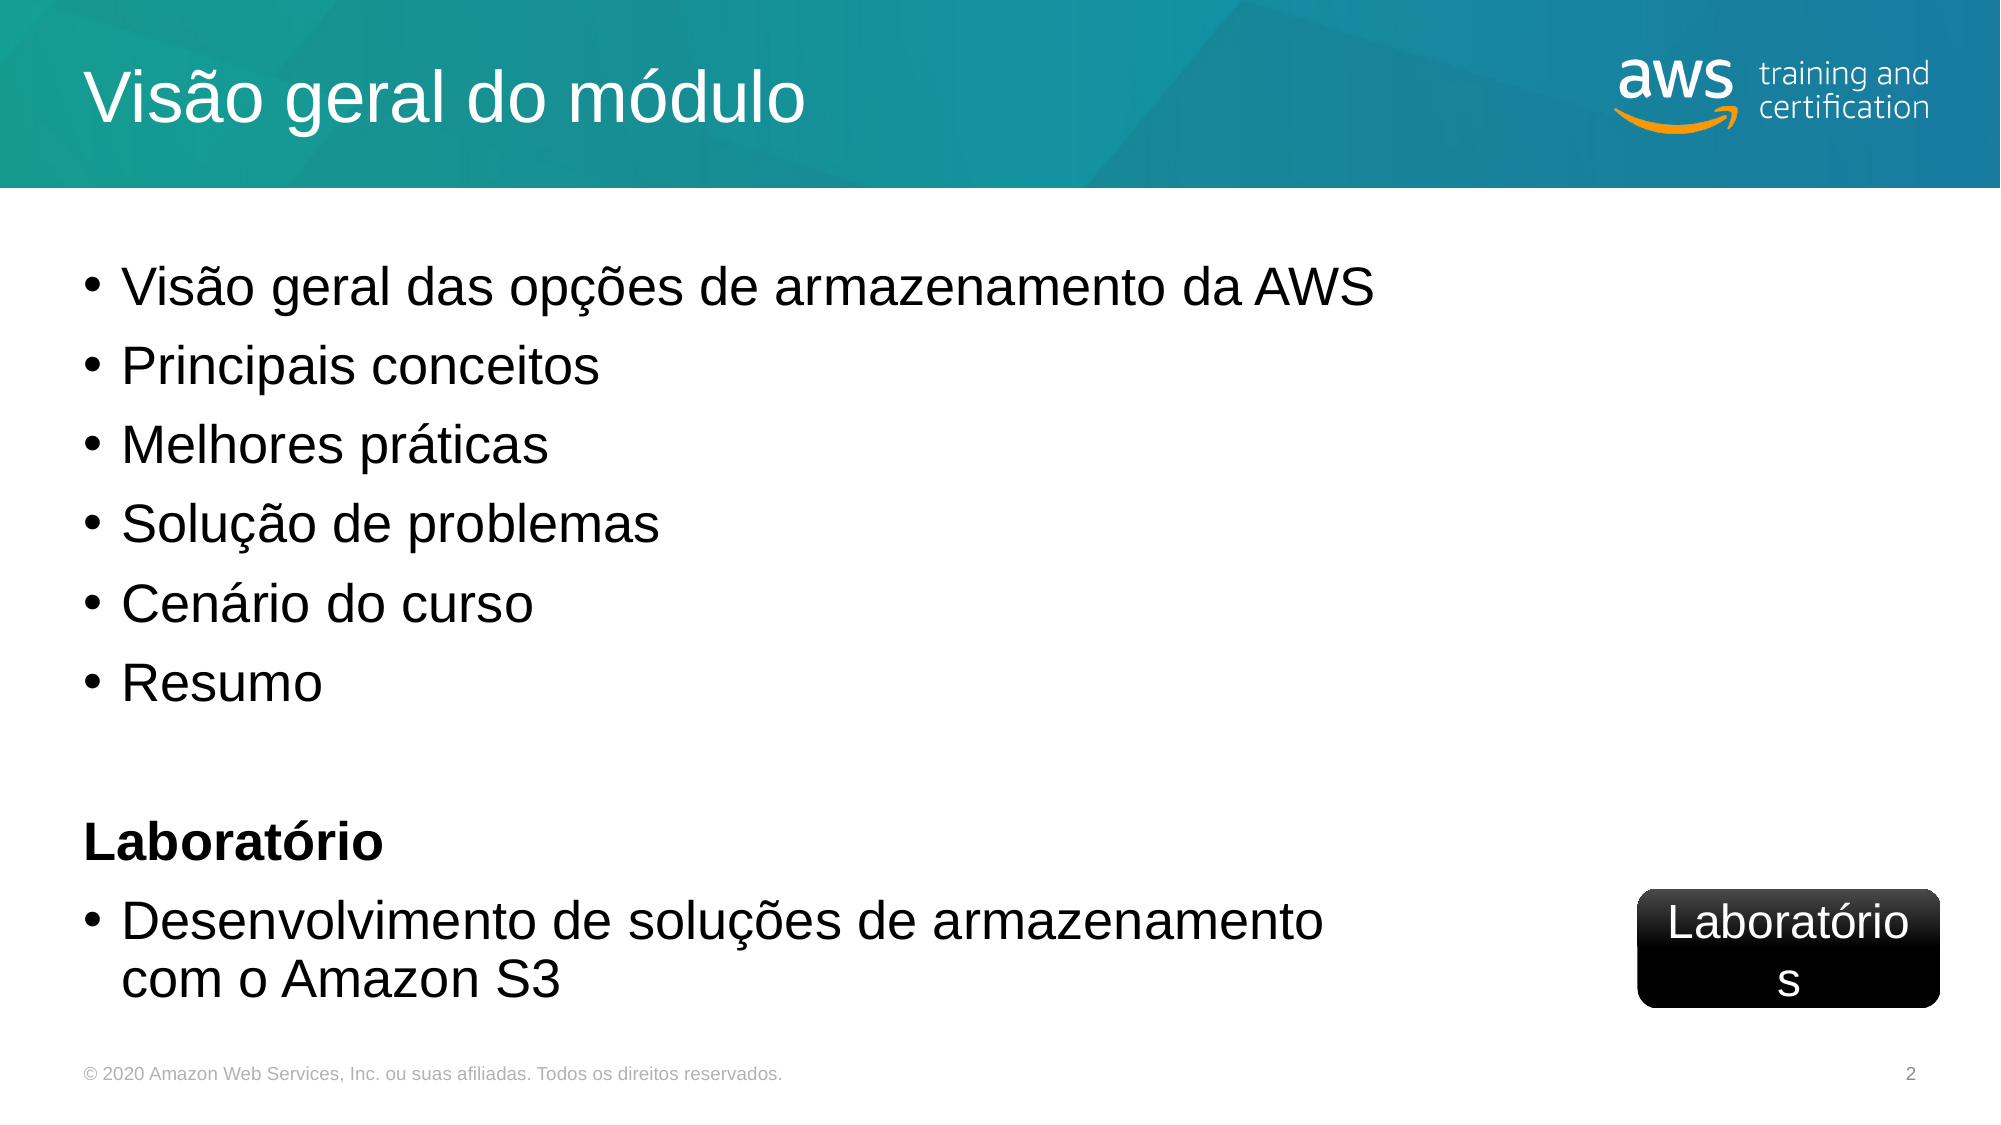

# Visão geral do módulo
Visão geral das opções de armazenamento da AWS
Principais conceitos
Melhores práticas
Solução de problemas
Cenário do curso
Resumo

Laboratório
Desenvolvimento de soluções de armazenamento
com o Amazon S3

Laboratórios
© 2020 Amazon Web Services, Inc. ou suas afiliadas. Todos os direitos reservados.
2